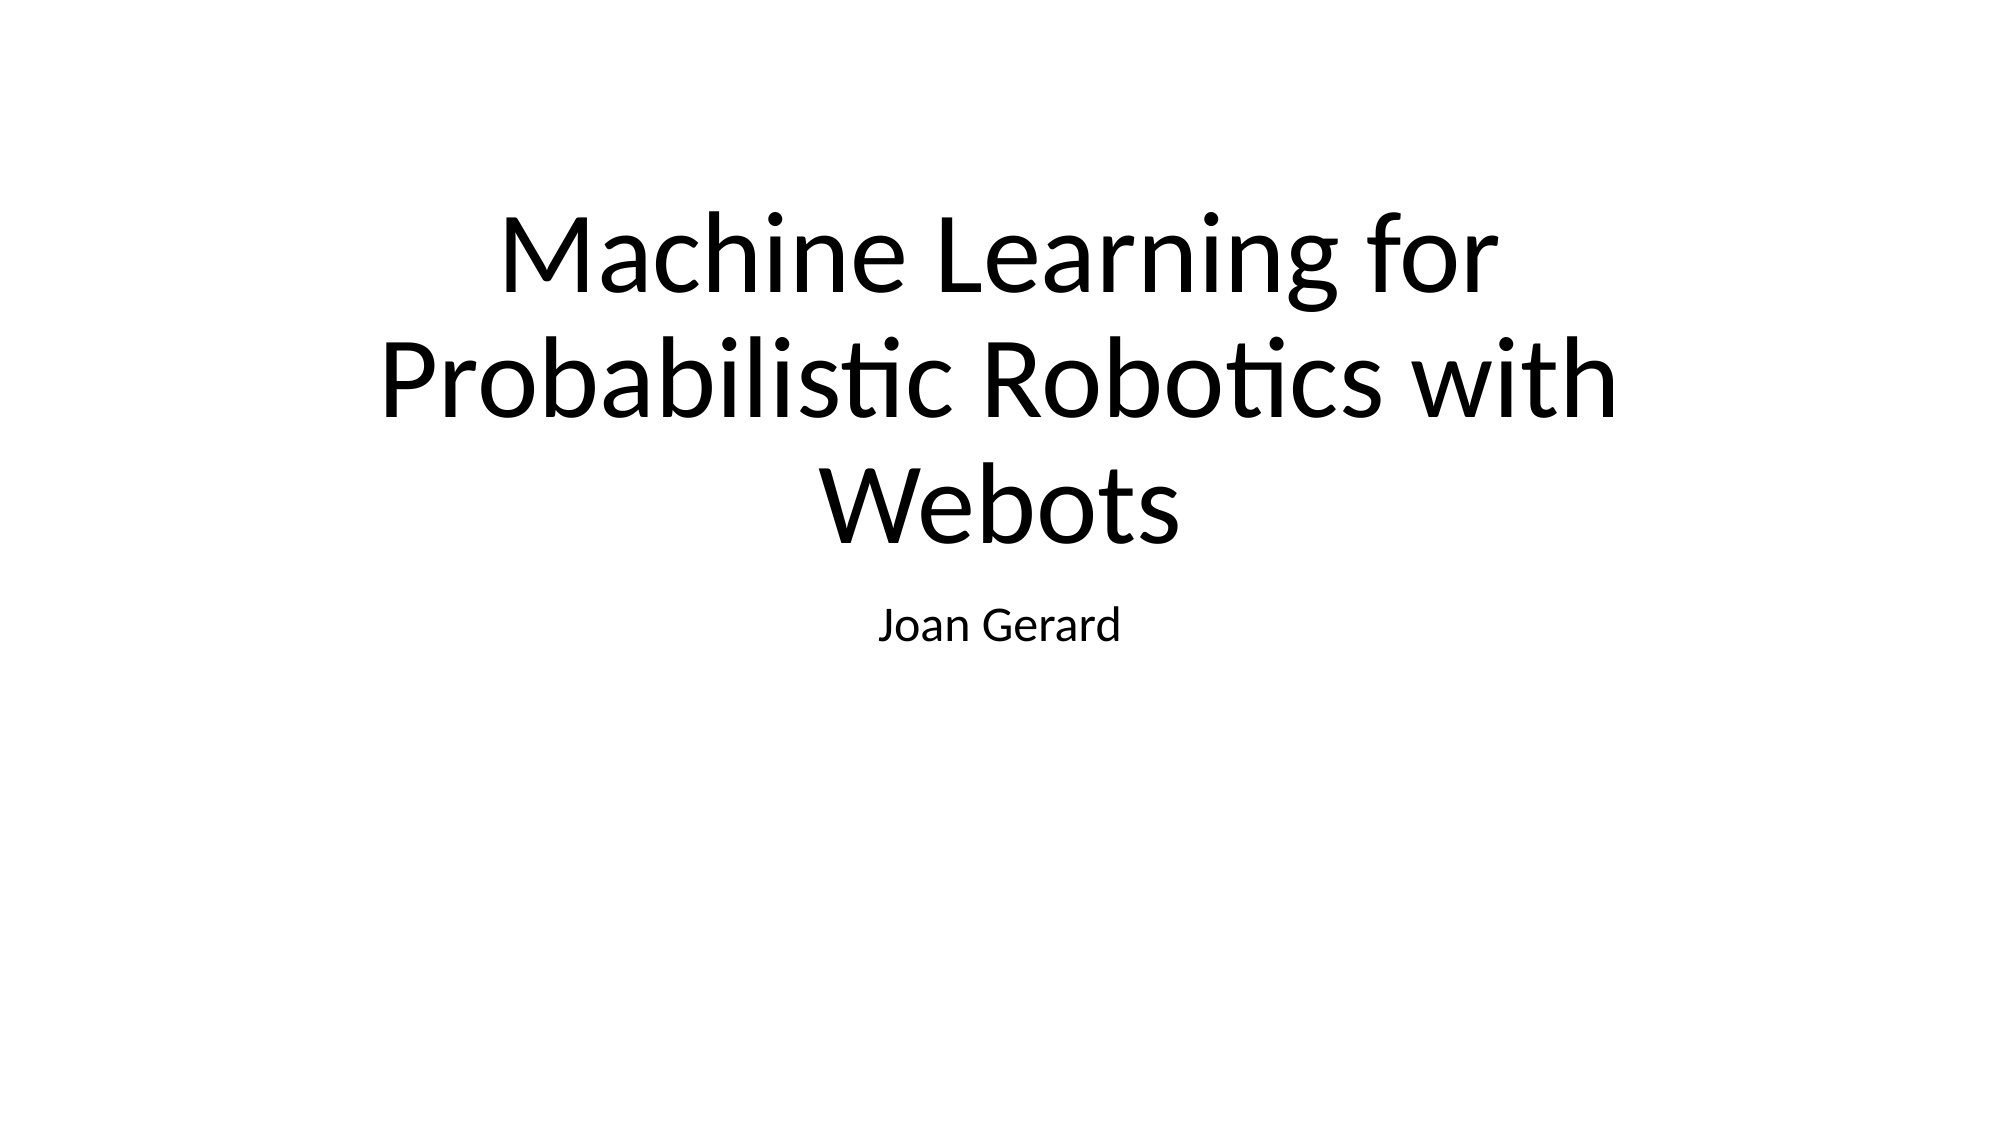

# Machine Learning for Probabilistic Robotics with Webots
Joan Gerard